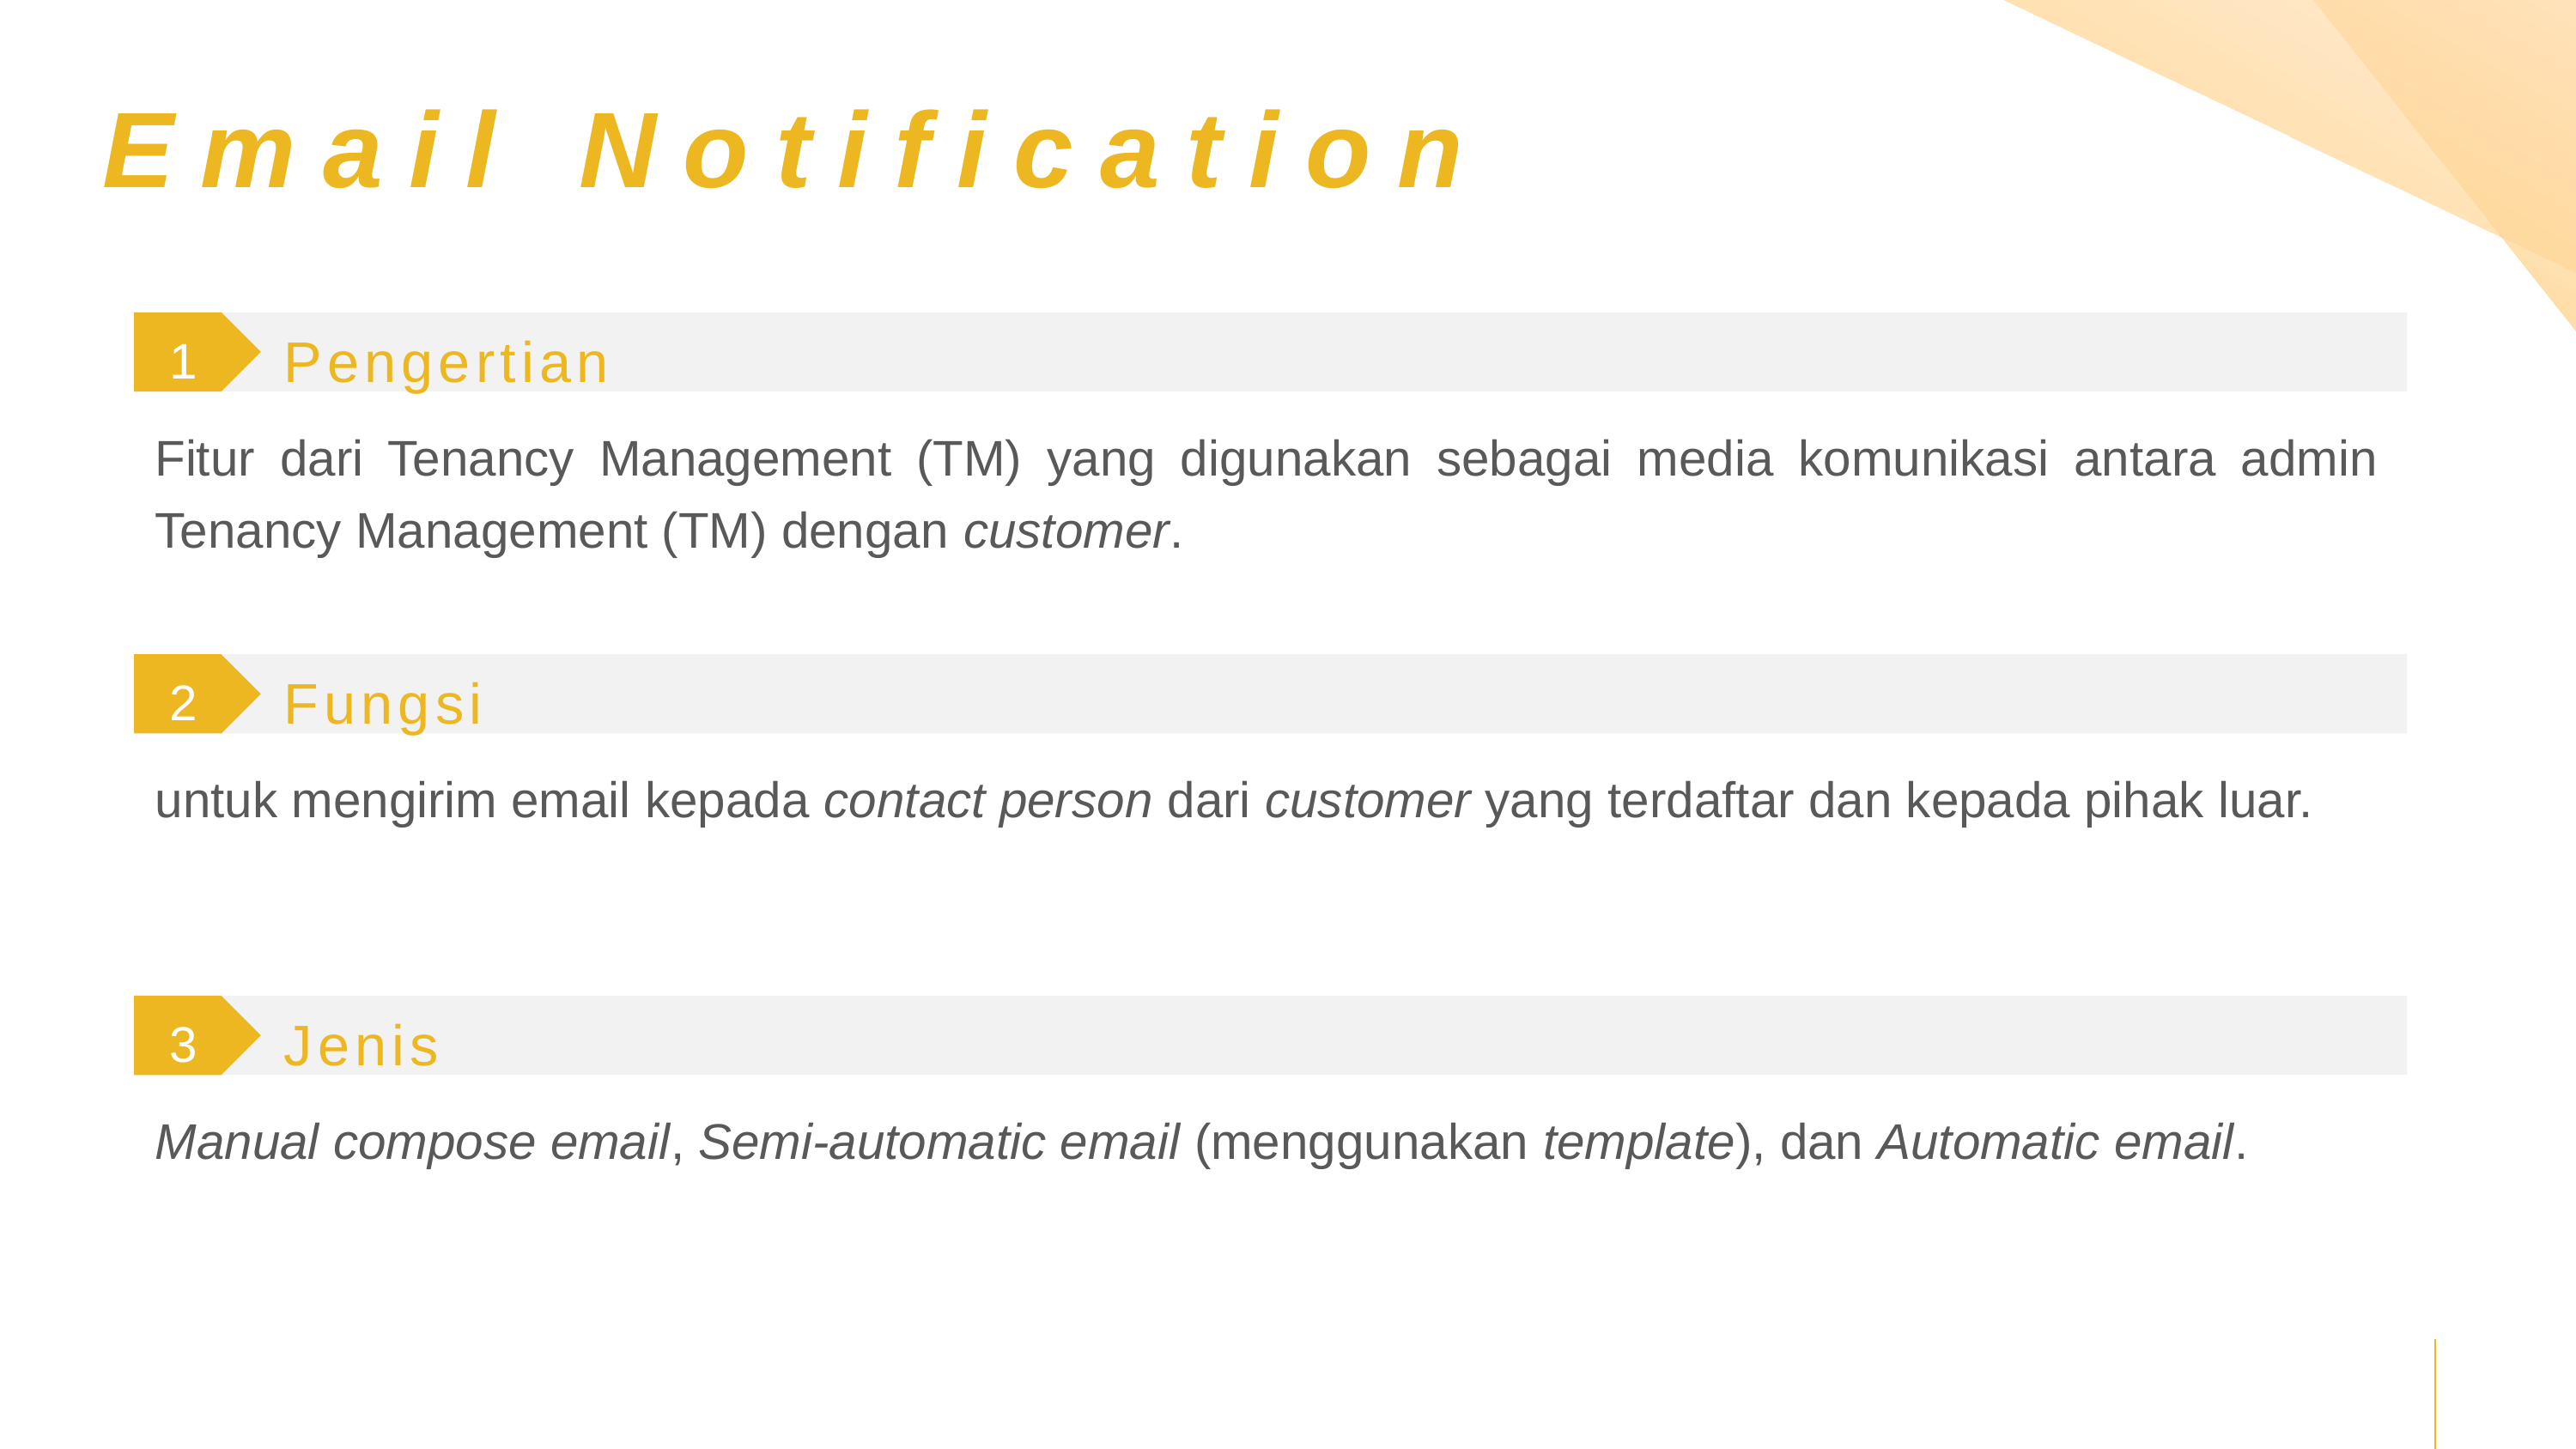

# Email Notification
1
Pengertian
Fitur dari Tenancy Management (TM) yang digunakan sebagai media komunikasi antara admin Tenancy Management (TM) dengan customer.
2
Fungsi
untuk mengirim email kepada contact person dari customer yang terdaftar dan kepada pihak luar.
3
Jenis
Manual compose email, Semi-automatic email (menggunakan template), dan Automatic email.